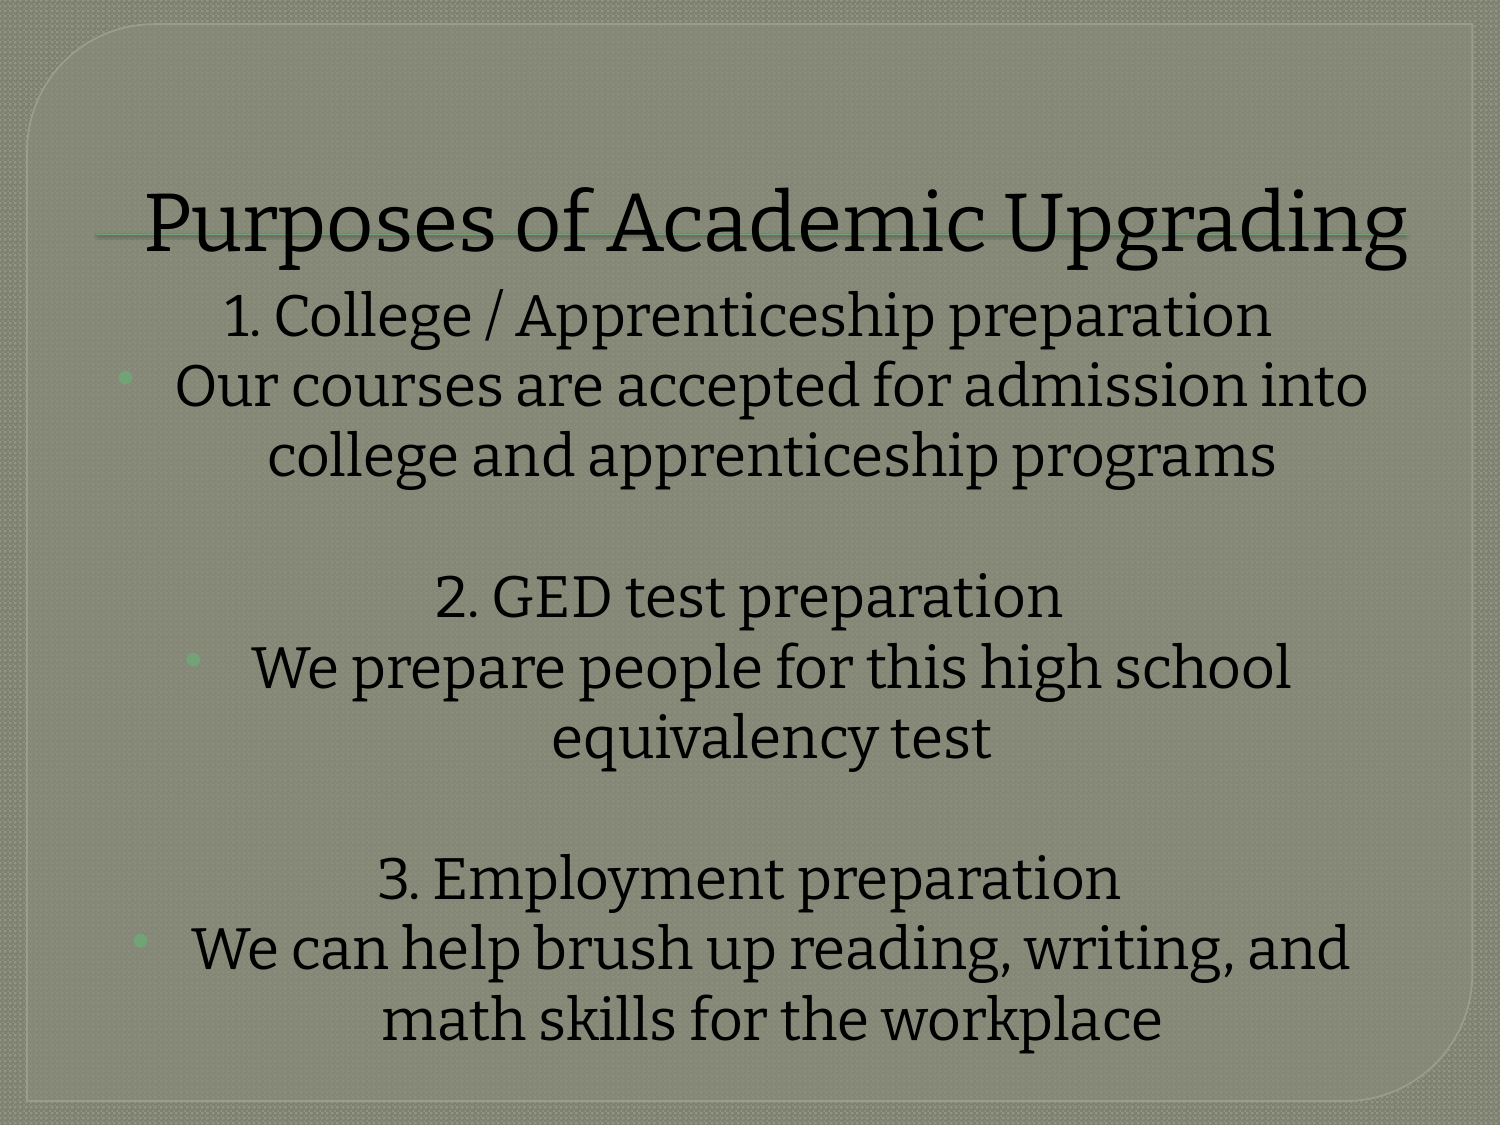

# Purposes of Academic Upgrading
1. College / Apprenticeship preparation
Our courses are accepted for admission into college and apprenticeship programs

2. GED test preparation
We prepare people for this high school equivalency test

3. Employment preparation
We can help brush up reading, writing, and math skills for the workplace